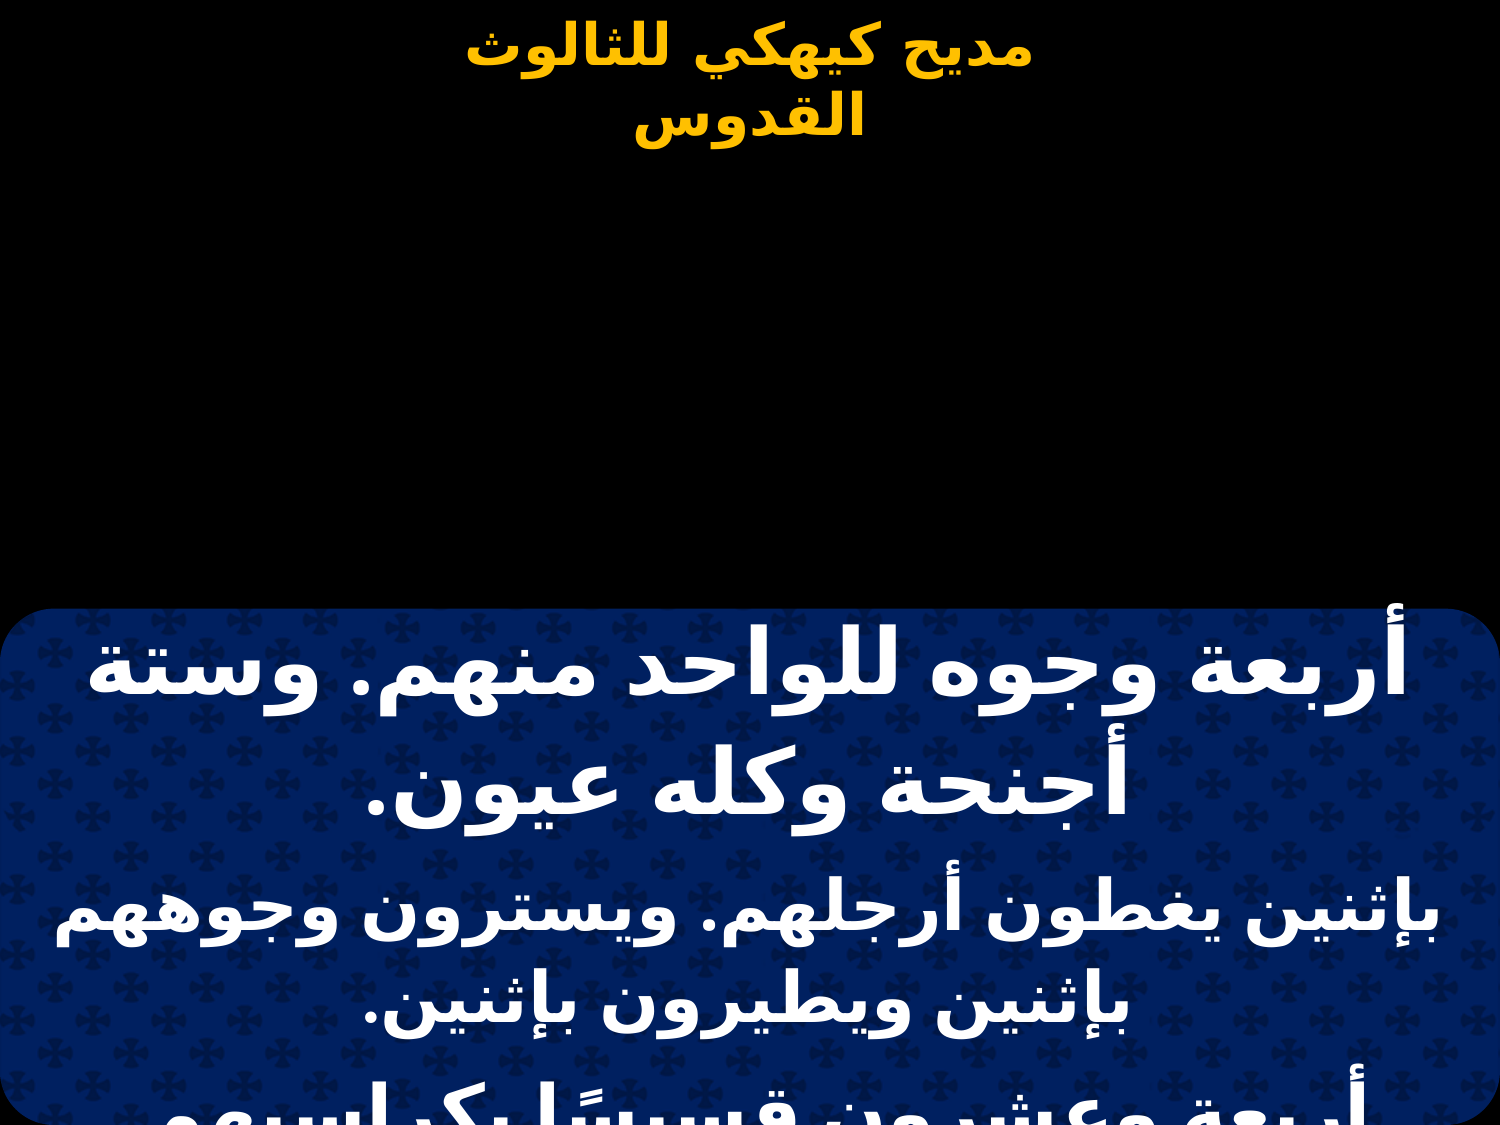

#
| أربعة وجوه للواحد منهم. وستة أجنحة وكله عيون. |
| --- |
| بإثنين يغطون أرجلهم. ويسترون وجوههم بإثنين ويطيرون بإثنين. |
|  |
| أربعة وعشرون قسيسًا بكراسيهم. وأكاليل ذهب تشعل كالنار. |
| ومجامر ذهب في أيديهم. ببخور صاعد ليلاً ونهار. |